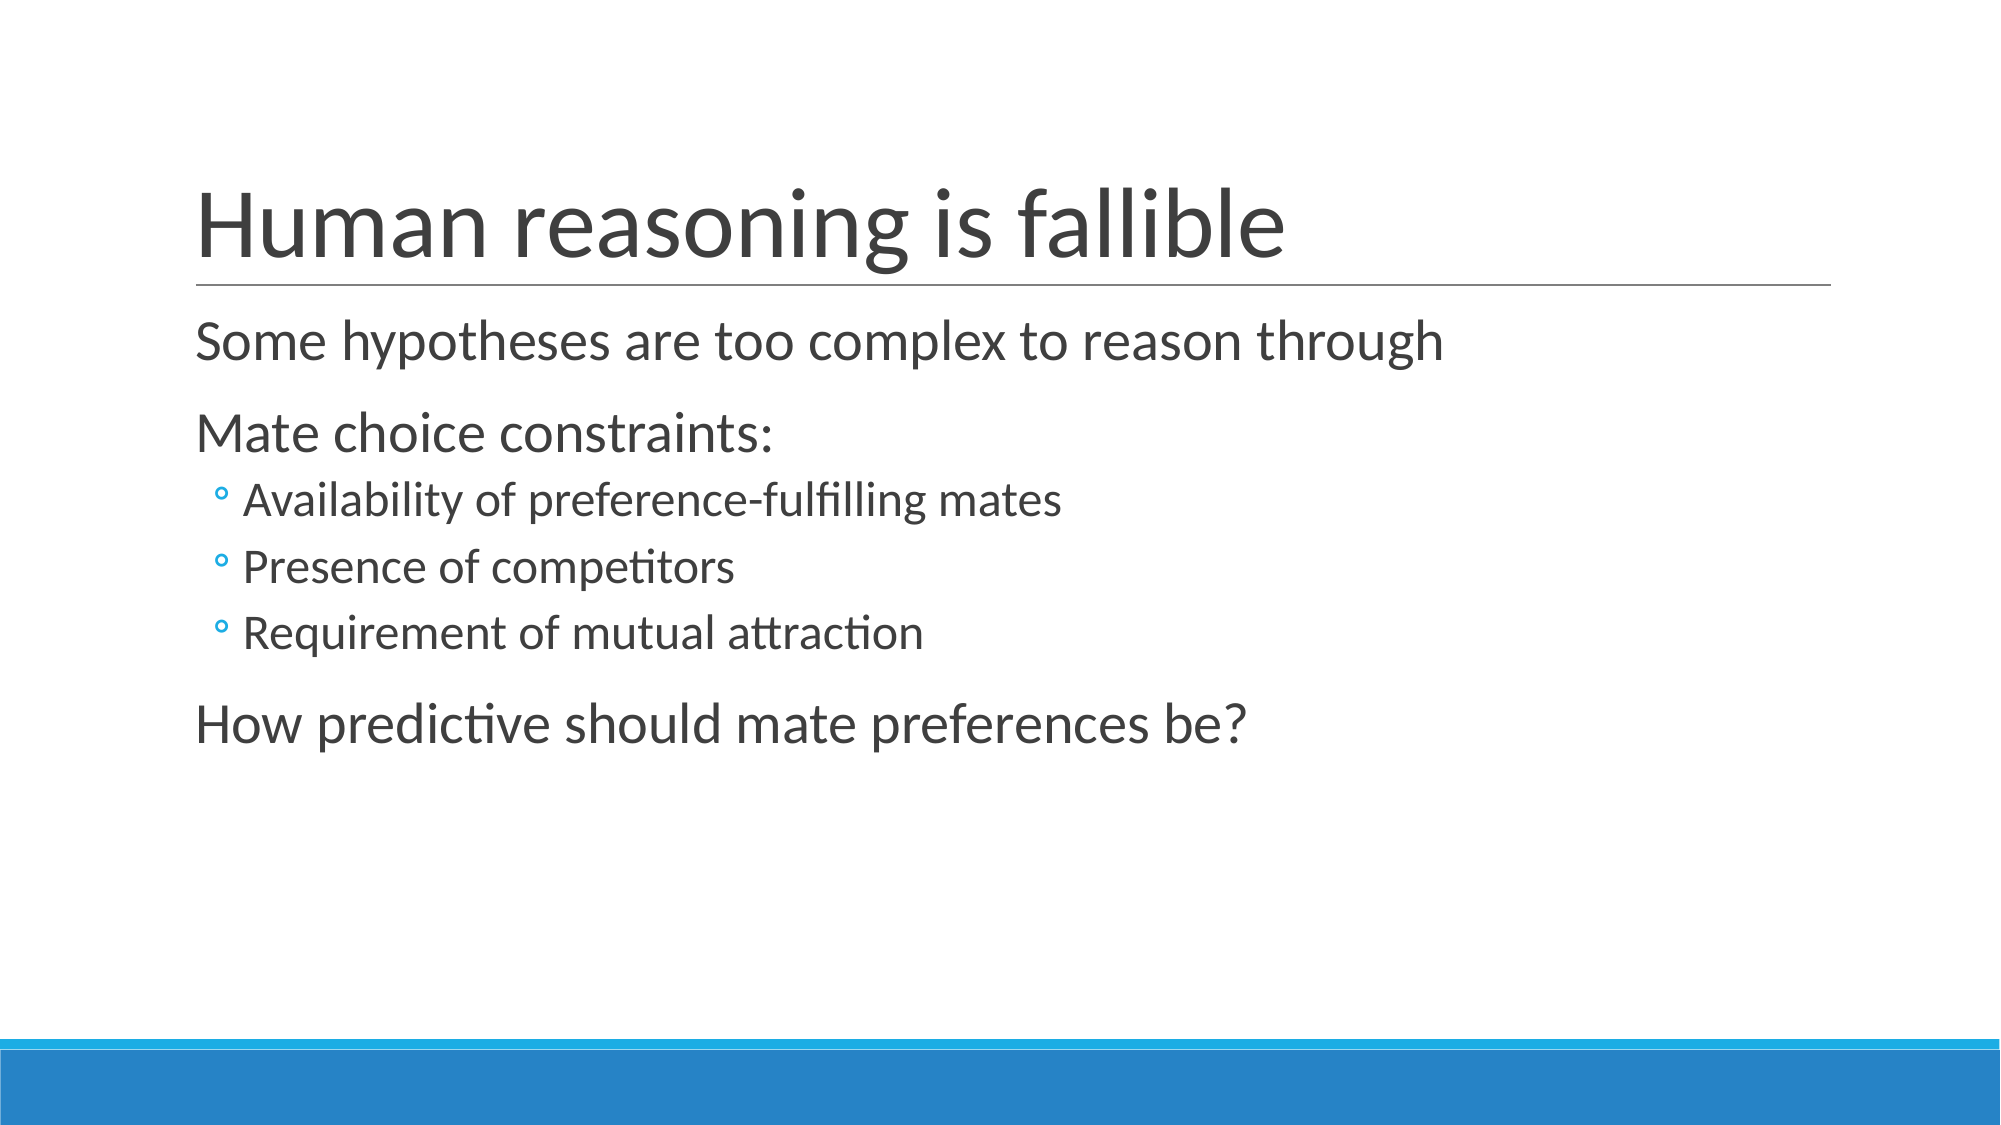

# Human reasoning is fallible
Some hypotheses are too complex to reason through
Mate choice constraints:
Availability of preference-fulfilling mates
Presence of competitors
Requirement of mutual attraction
How predictive should mate preferences be?